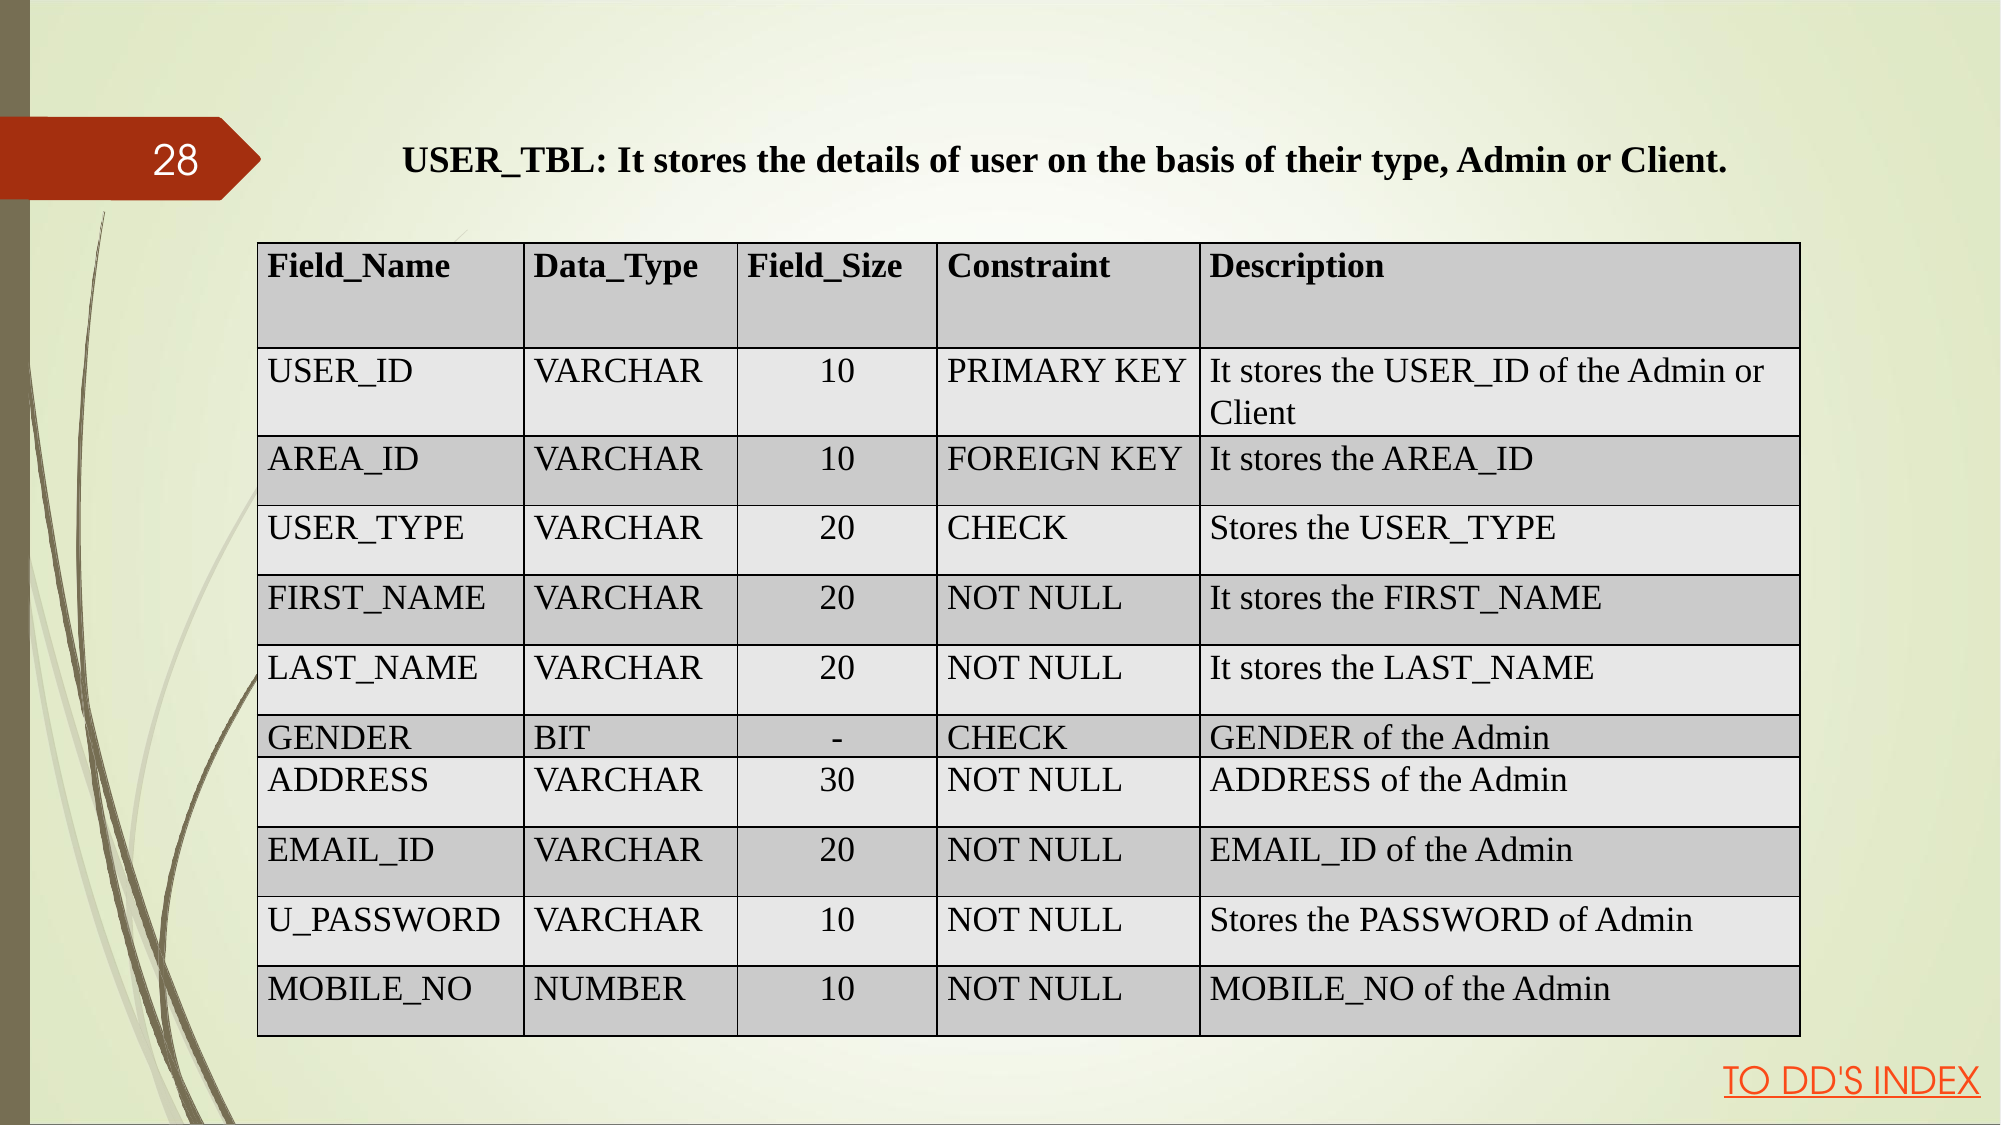

28
USER_TBL: It stores the details of user on the basis of their type, Admin or Client.
| Field\_Name | Data\_Type | Field\_Size | Constraint | Description |
| --- | --- | --- | --- | --- |
| USER\_ID | VARCHAR | 10 | PRIMARY KEY | It stores the USER\_ID of the Admin or Client |
| AREA\_ID | VARCHAR | 10 | FOREIGN KEY | It stores the AREA\_ID |
| USER\_TYPE | VARCHAR | 20 | CHECK | Stores the USER\_TYPE |
| FIRST\_NAME | VARCHAR | 20 | NOT NULL | It stores the FIRST\_NAME |
| LAST\_NAME | VARCHAR | 20 | NOT NULL | It stores the LAST\_NAME |
| GENDER | BIT | - | CHECK | GENDER of the Admin |
| ADDRESS | VARCHAR | 30 | NOT NULL | ADDRESS of the Admin |
| EMAIL\_ID | VARCHAR | 20 | NOT NULL | EMAIL\_ID of the Admin |
| U\_PASSWORD | VARCHAR | 10 | NOT NULL | Stores the PASSWORD of Admin |
| MOBILE\_NO | NUMBER | 10 | NOT NULL | MOBILE\_NO of the Admin |
TO DD'S INDEX